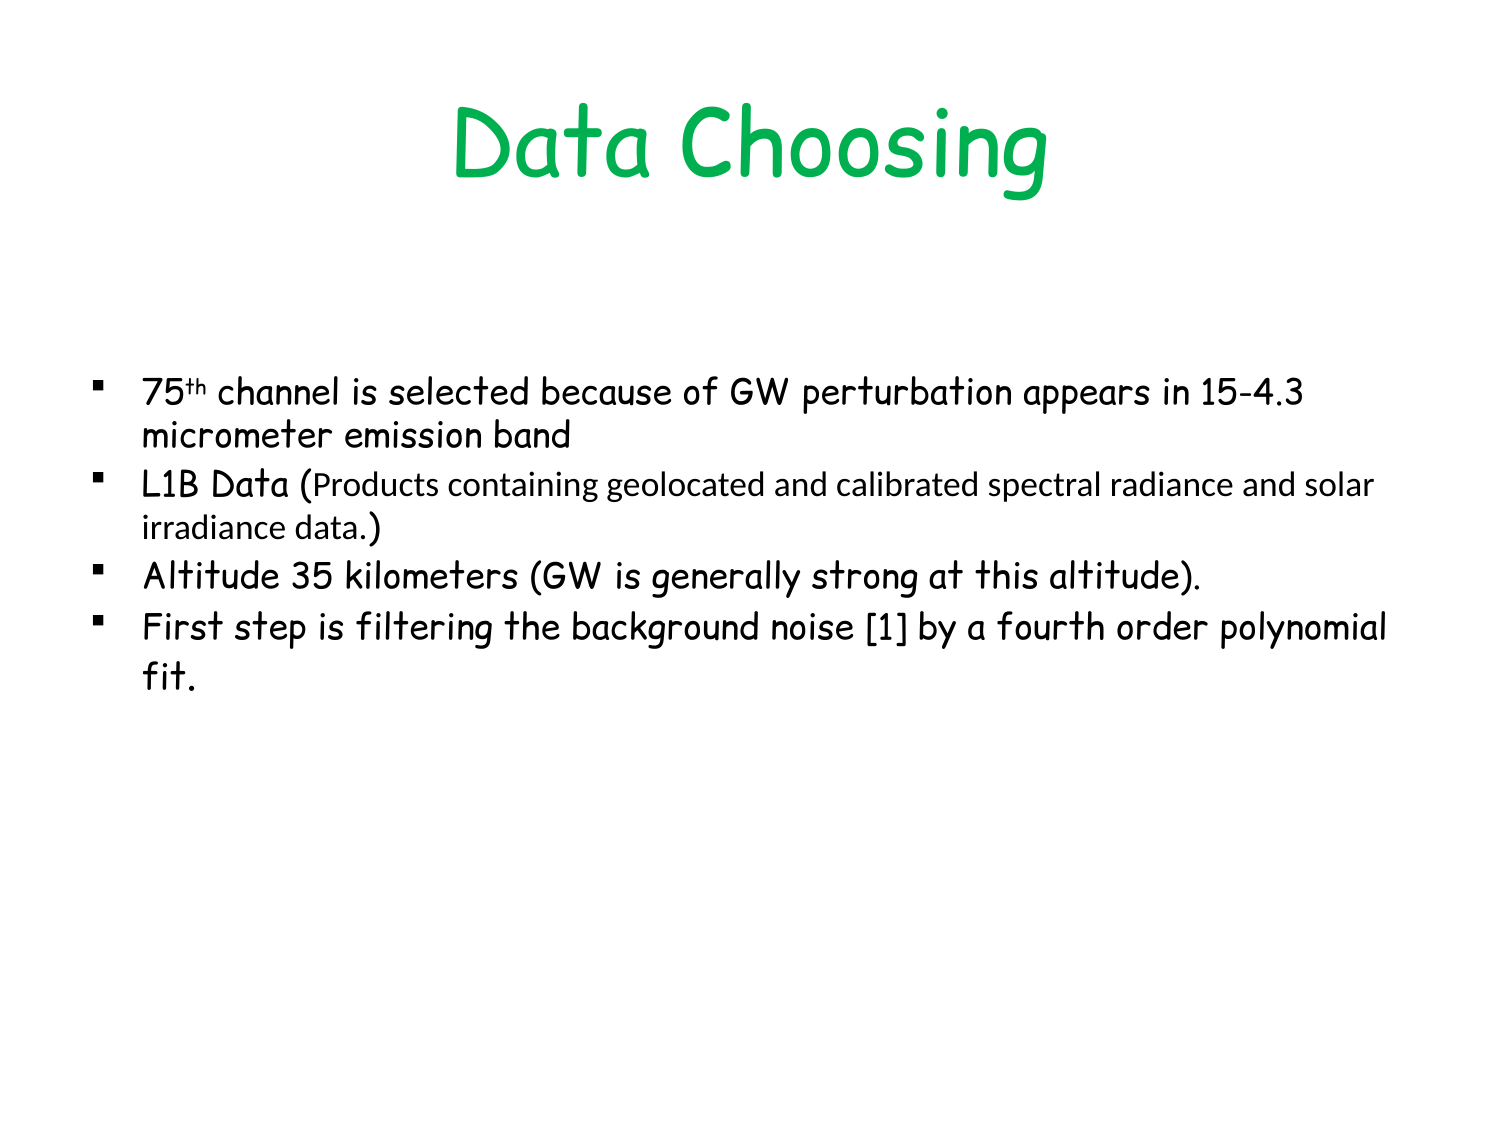

# Data Choosing

75th channel is selected because of GW perturbation appears in 15-4.3 micrometer emission band
L1B Data (Products containing geolocated and calibrated spectral radiance and solar irradiance data.)
Altitude 35 kilometers (GW is generally strong at this altitude).
First step is filtering the background noise [1] by a fourth order polynomial fit.